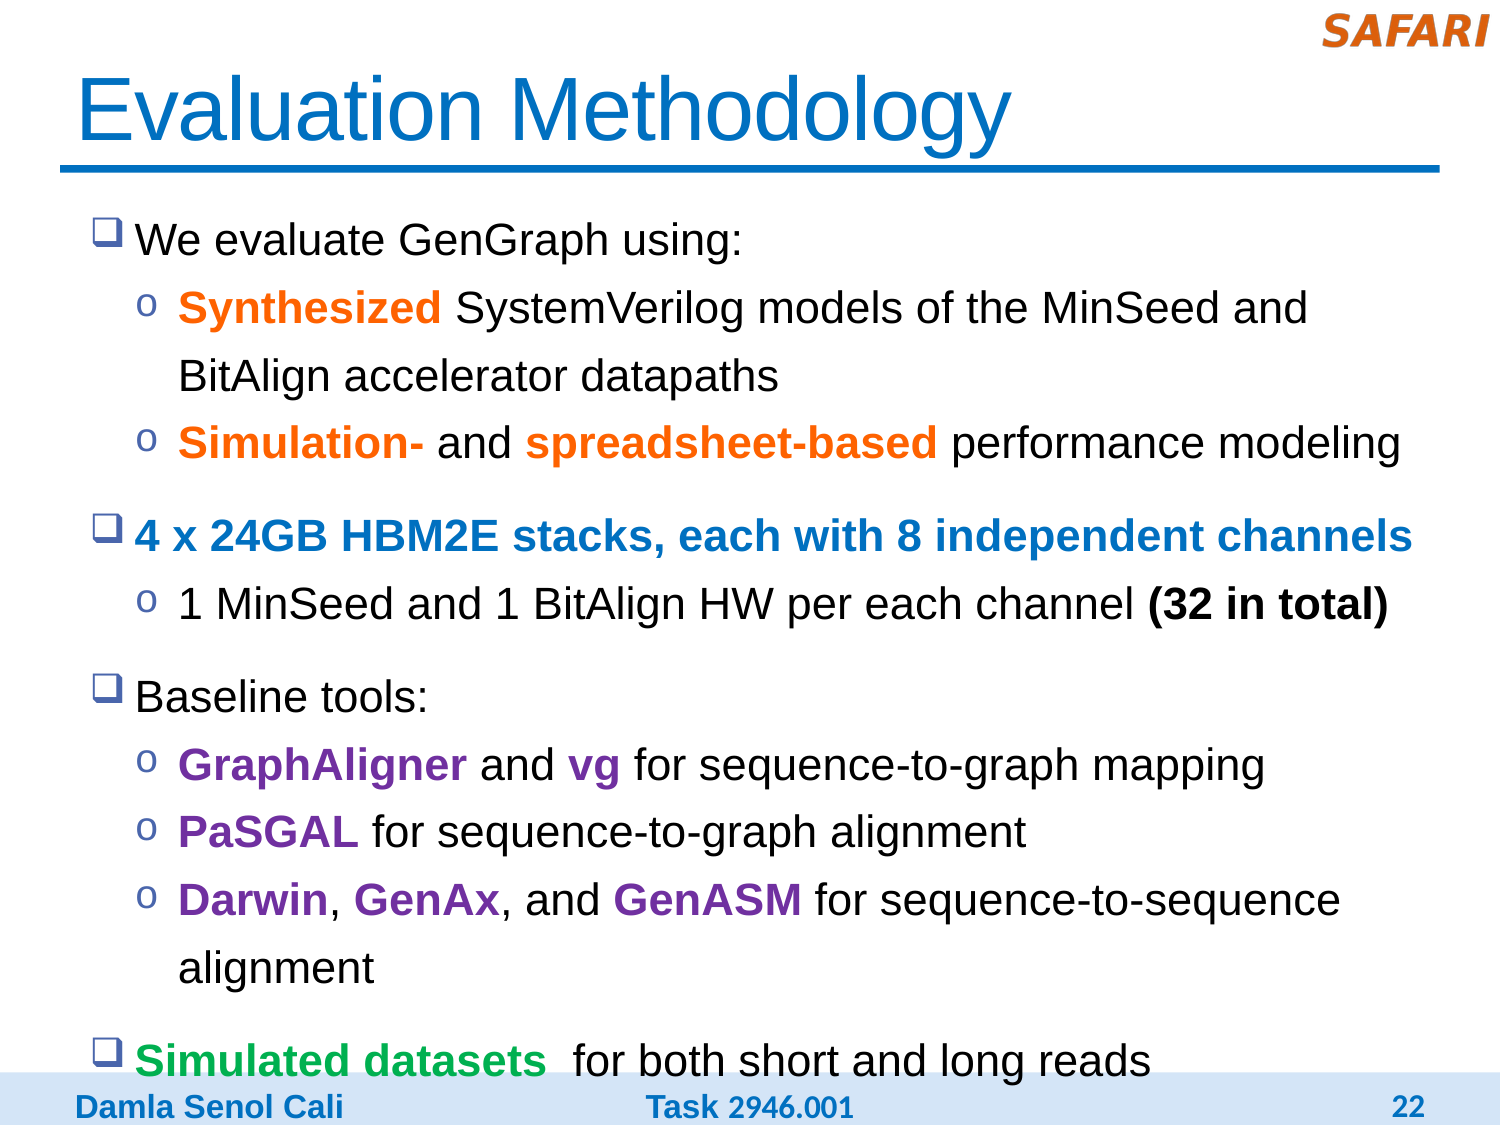

# Evaluation Methodology
We evaluate GenGraph using:
Synthesized SystemVerilog models of the MinSeed and BitAlign accelerator datapaths
Simulation- and spreadsheet-based performance modeling
4 x 24GB HBM2E stacks, each with 8 independent channels
1 MinSeed and 1 BitAlign HW per each channel (32 in total)
Baseline tools:
GraphAligner and vg for sequence-to-graph mapping
PaSGAL for sequence-to-graph alignment
Darwin, GenAx, and GenASM for sequence-to-sequence alignment
Simulated datasets  for both short and long reads
22